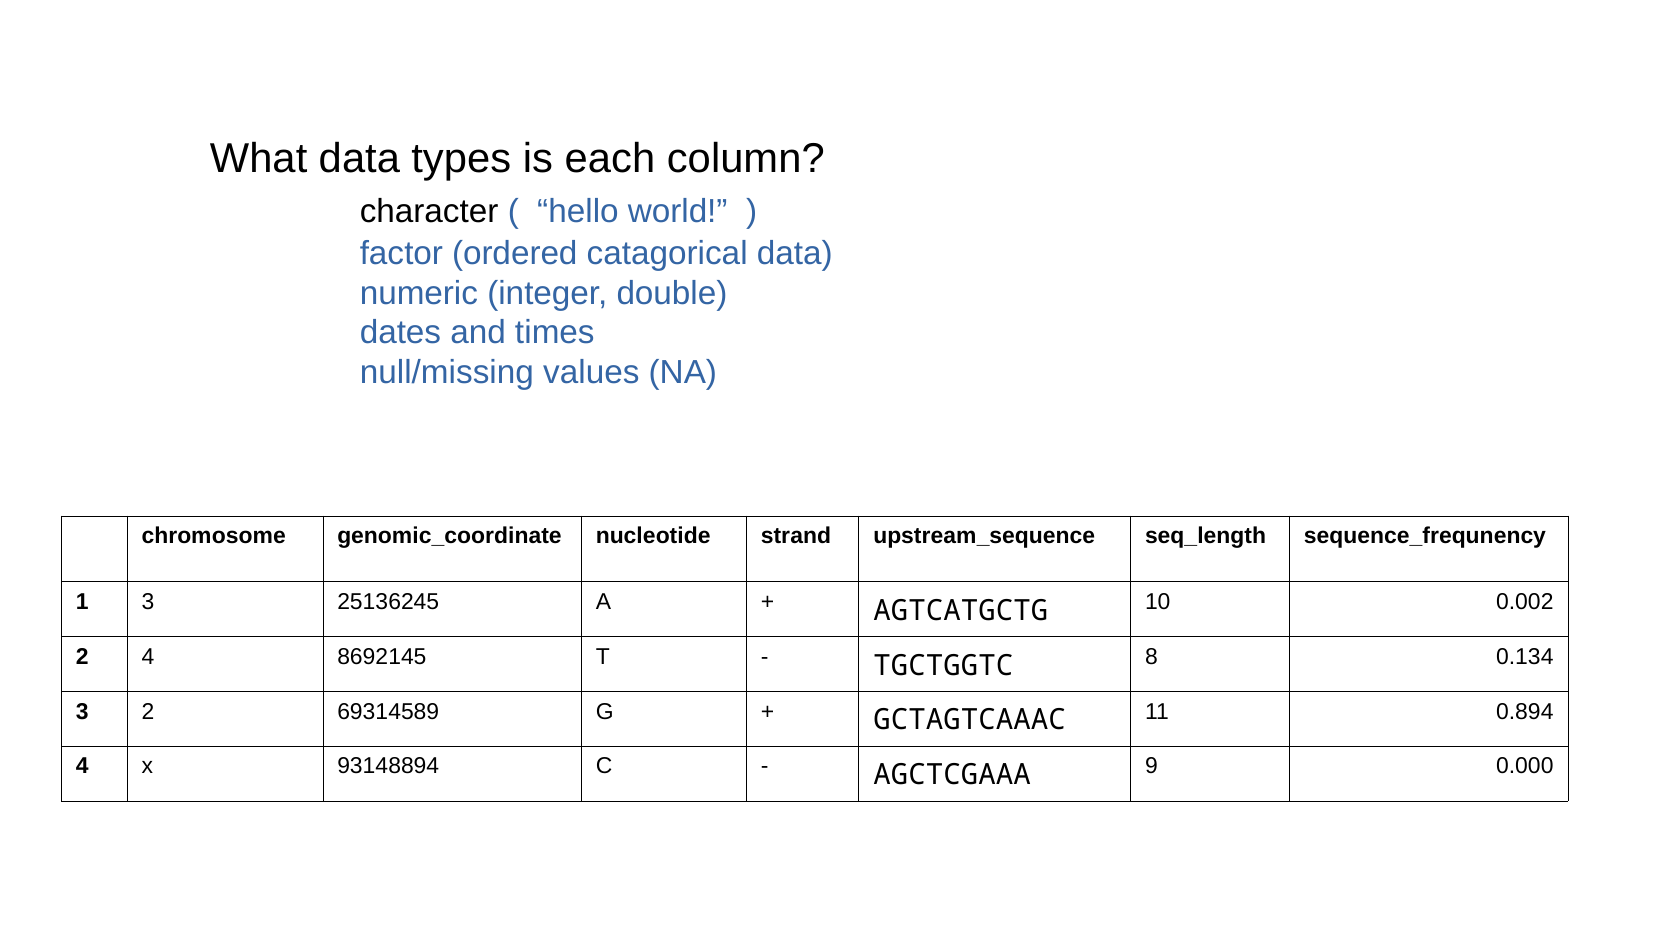

What data types is each column?
	character (  “hello world!”  )
	factor (ordered catagorical data)
	numeric (integer, double)
	dates and times
	null/missing values (NA)
|  | chromosome | genomic\_coordinate | nucleotide | strand | upstream\_sequence | seq\_length | sequence\_frequnency |
| --- | --- | --- | --- | --- | --- | --- | --- |
| 1 | 3 | 25136245 | A | + | AGTCATGCTG | 10 | 0.002 |
| 2 | 4 | 8692145 | T | - | TGCTGGTC | 8 | 0.134 |
| 3 | 2 | 69314589 | G | + | GCTAGTCAAAC | 11 | 0.894 |
| 4 | x | 93148894 | C | - | AGCTCGAAA | 9 | 0.000 |